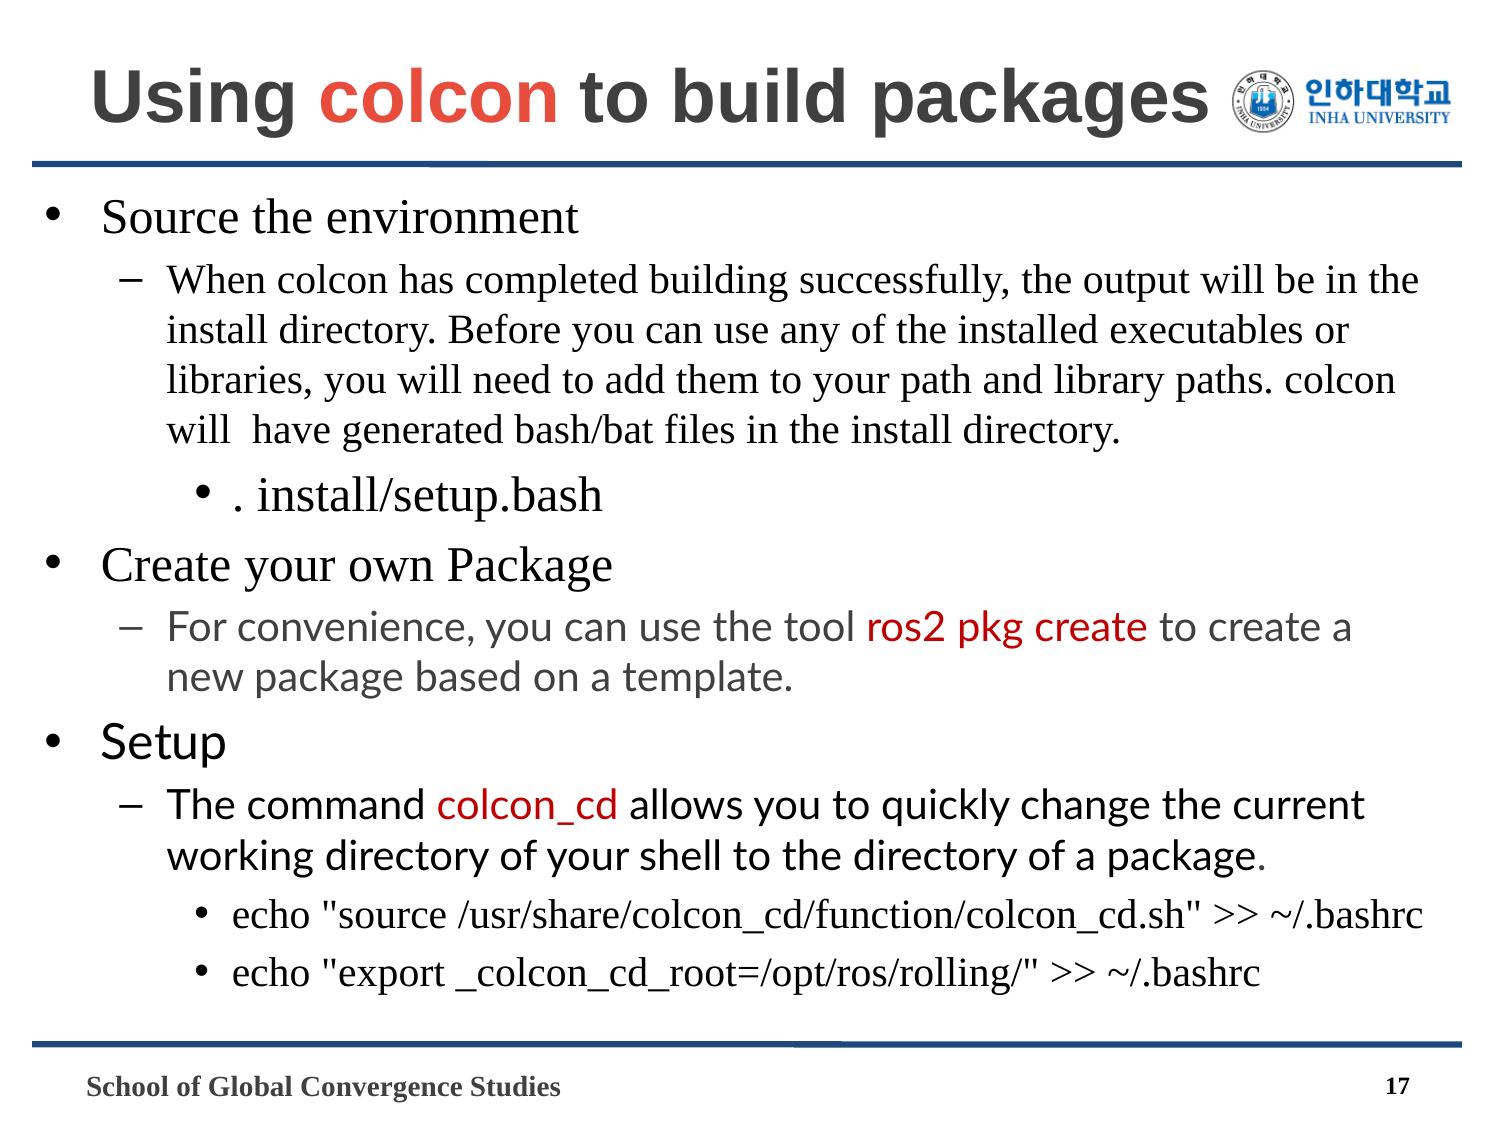

# Using colcon to build packages
Source the environment
When colcon has completed building successfully, the output will be in the   install directory. Before you can use any of the installed executables or libraries, you will need to add them to your path and library paths. colcon will  have generated bash/bat files in the install directory.
. install/setup.bash
Create your own Package
For convenience, you can use the tool ros2 pkg create to create a      new package based on a template.
Setup
The command colcon_cd allows you to quickly change the current     working directory of your shell to the directory of a package.
echo "source /usr/share/colcon_cd/function/colcon_cd.sh" >> ~/.bashrc
echo "export _colcon_cd_root=/opt/ros/rolling/" >> ~/.bashrc
17